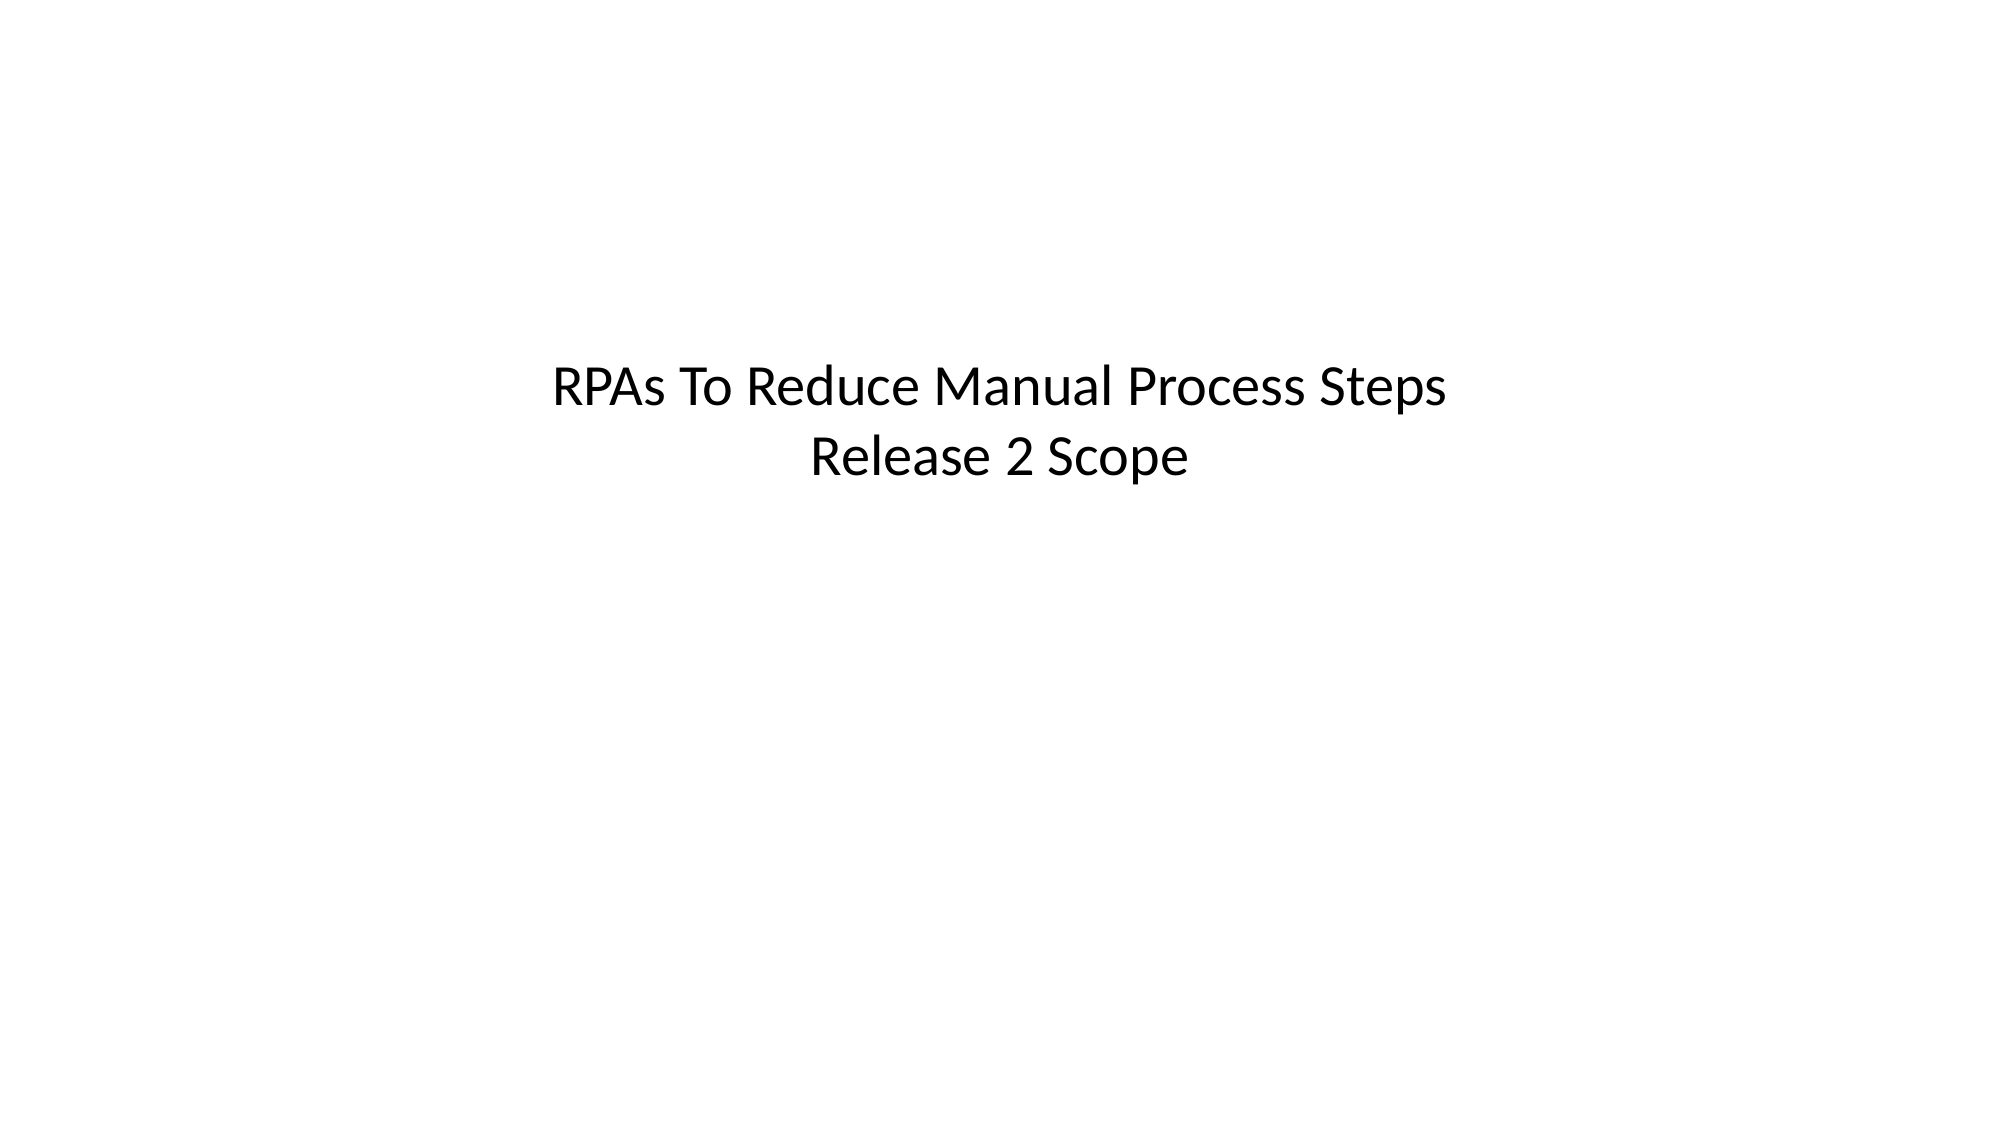

RPAs To Reduce Manual Process Steps
Release 2 Scope